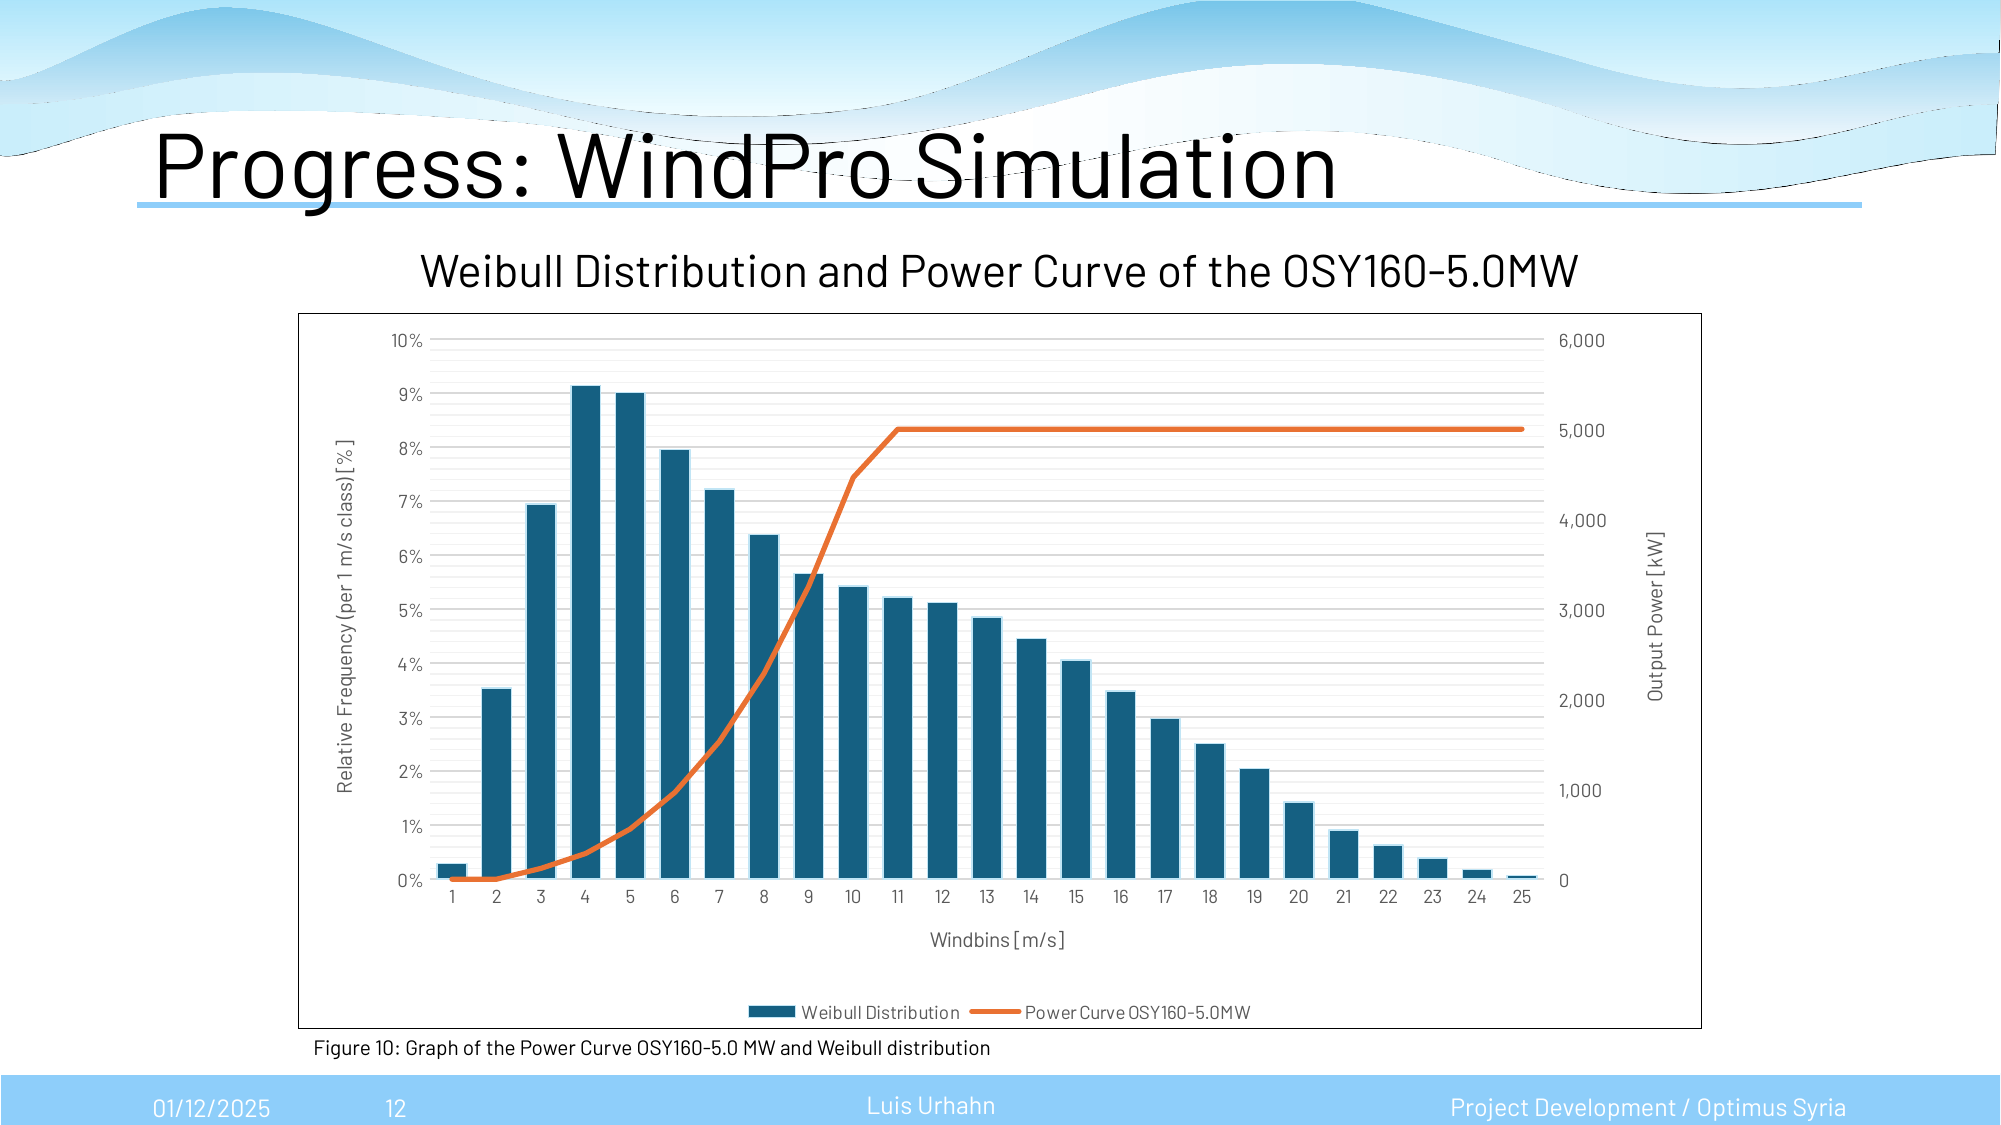

# Progress: WindPro Simulation
Weibull Distribution and Power Curve of the OSY160-5.0MW

### Chart

| Category |  |  |
|---|---|---|
| 1 | 0.0029299290348357146 | 0.0 |
| 2 | 0.03544453111622686 | 0.0 |
| 3 | 0.06948117425467552 | 120.49494176833123 |
| 4 | 0.09141759098951695 | 285.61763974715547 |
| 5 | 0.09010483057780484 | 557.8469526311632 |
| 6 | 0.07952664523125512 | 963.9595341466498 |
| 7 | 0.07222084815737904 | 1530.7320380199114 |
| 8 | 0.06379254580392306 | 2284.9411179772437 |
| 9 | 0.05660090180932631 | 3253.3634277449432 |
| 10 | 0.05433686573695325 | 4462.775621049305 |
| 11 | 0.05224405928349917 | 5000.0 |
| 12 | 0.05119765605677213 | 5000.0 |
| 13 | 0.048515058693708264 | 5000.0 |
| 14 | 0.04457677745857194 | 5000.0 |
| 15 | 0.04060044519700919 | 5000.0 |
| 16 | 0.03483571469340385 | 5000.0 |
| 17 | 0.02979395369190084 | 5000.0 |
| 18 | 0.025094651928235765 | 5000.0 |
| 19 | 0.020509503243850005 | 5000.0 |
| 20 | 0.014326211449553851 | 5000.0 |
| 21 | 0.009075169802705427 | 5000.0 |
| 22 | 0.006316470386788684 | 5000.0 |
| 23 | 0.003881204695496661 | 5000.0 |
| 24 | 0.001826449268469017 | 5000.0 |
| 25 | 0.0006658929624626625 | 5000.0 |
Figure 10: Graph of the Power Curve OSY160-5.0 MW and Weibull distribution
Luis Urhahn
Project Development / Optimus Syria
01/12/2025
12